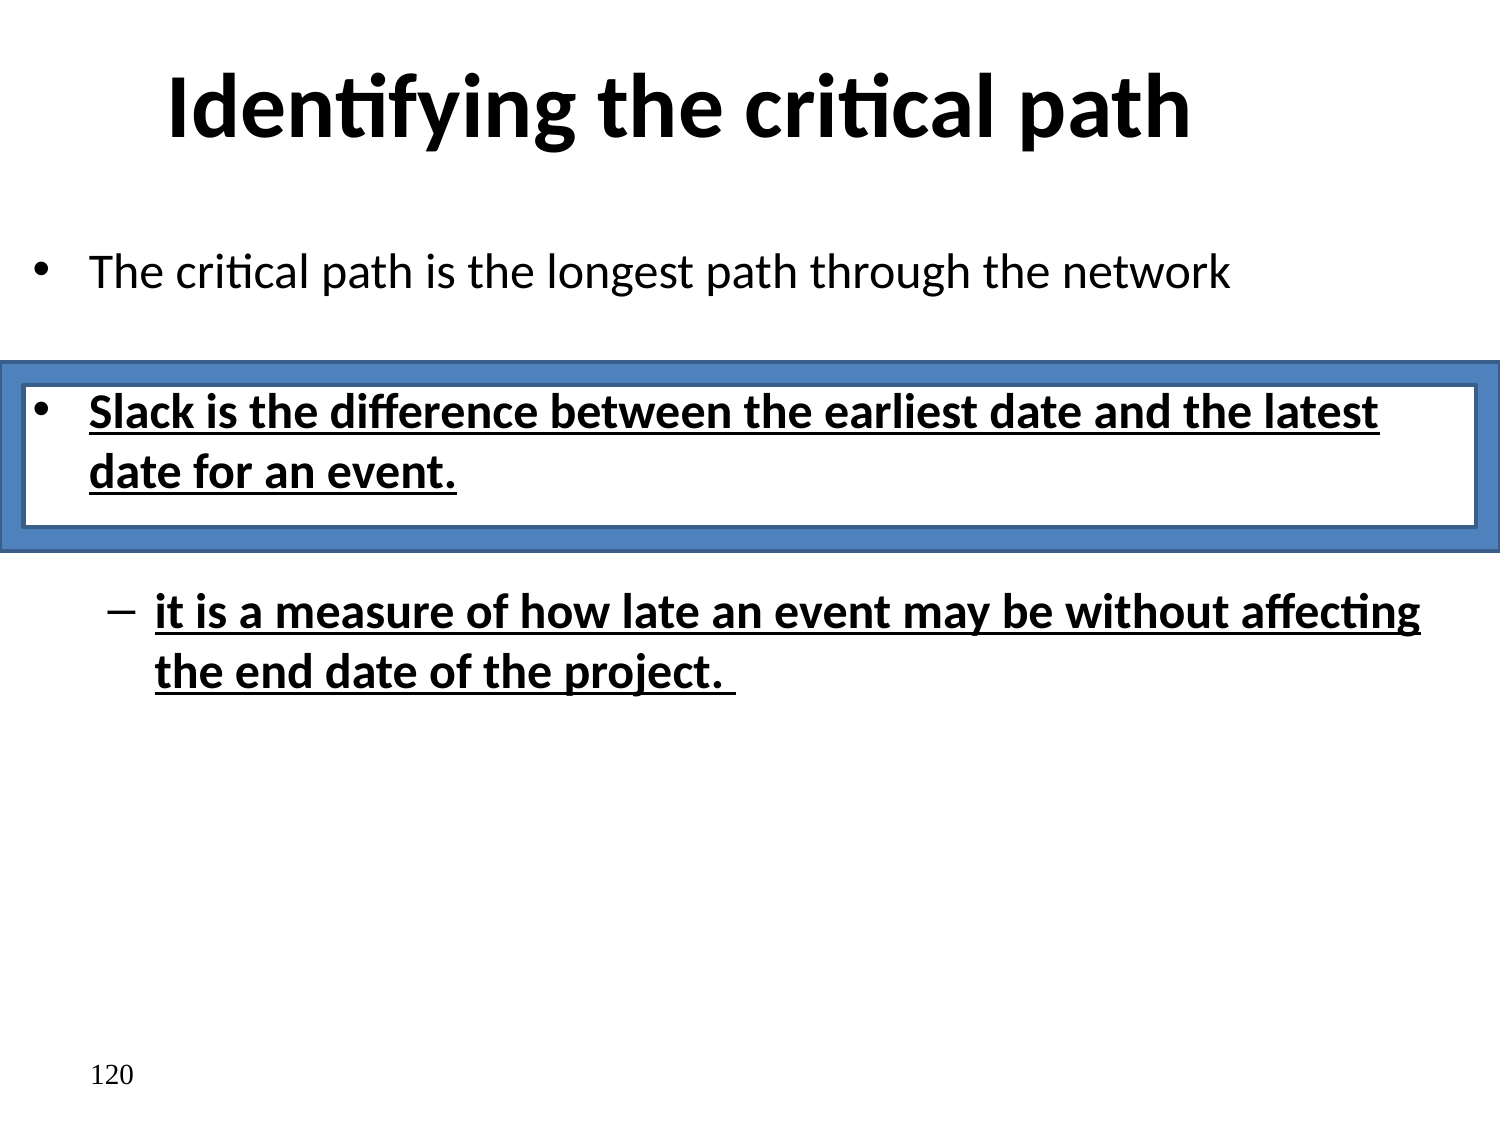

# Identifying the critical path

The critical path is the longest path through the network

Slack is the difference between the earliest date and the latest date for an event.

it is a measure of how late an event may be without affecting the end date of the project.

120